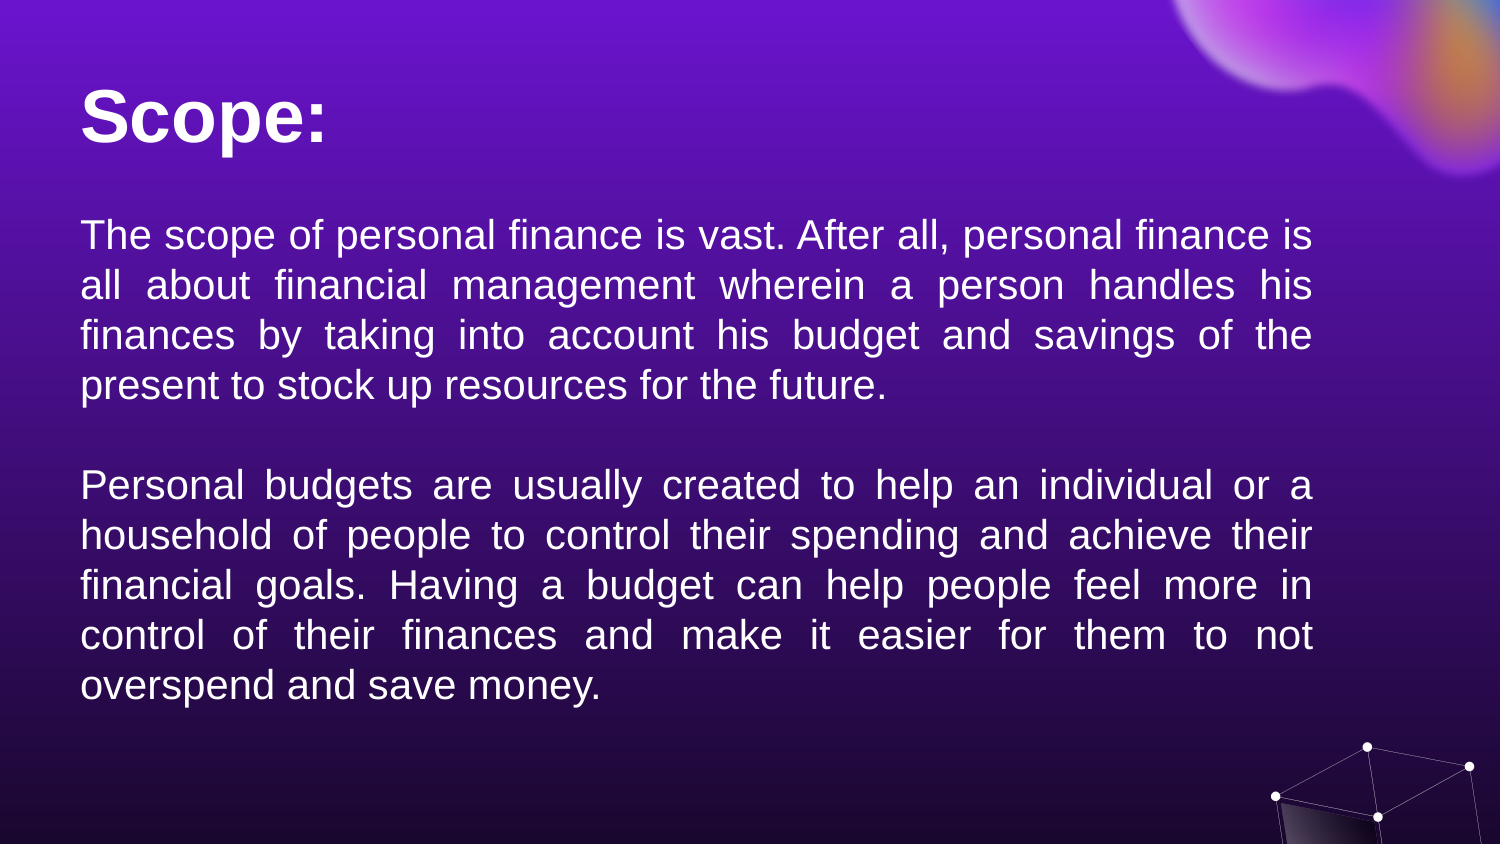

Scope:

The scope of personal finance is vast. After all, personal finance is all about financial management wherein a person handles his finances by taking into account his budget and savings of the present to stock up resources for the future.

Personal budgets are usually created to help an individual or a household of people to control their spending and achieve their financial goals. Having a budget can help people feel more in control of their finances and make it easier for them to not overspend and save money.